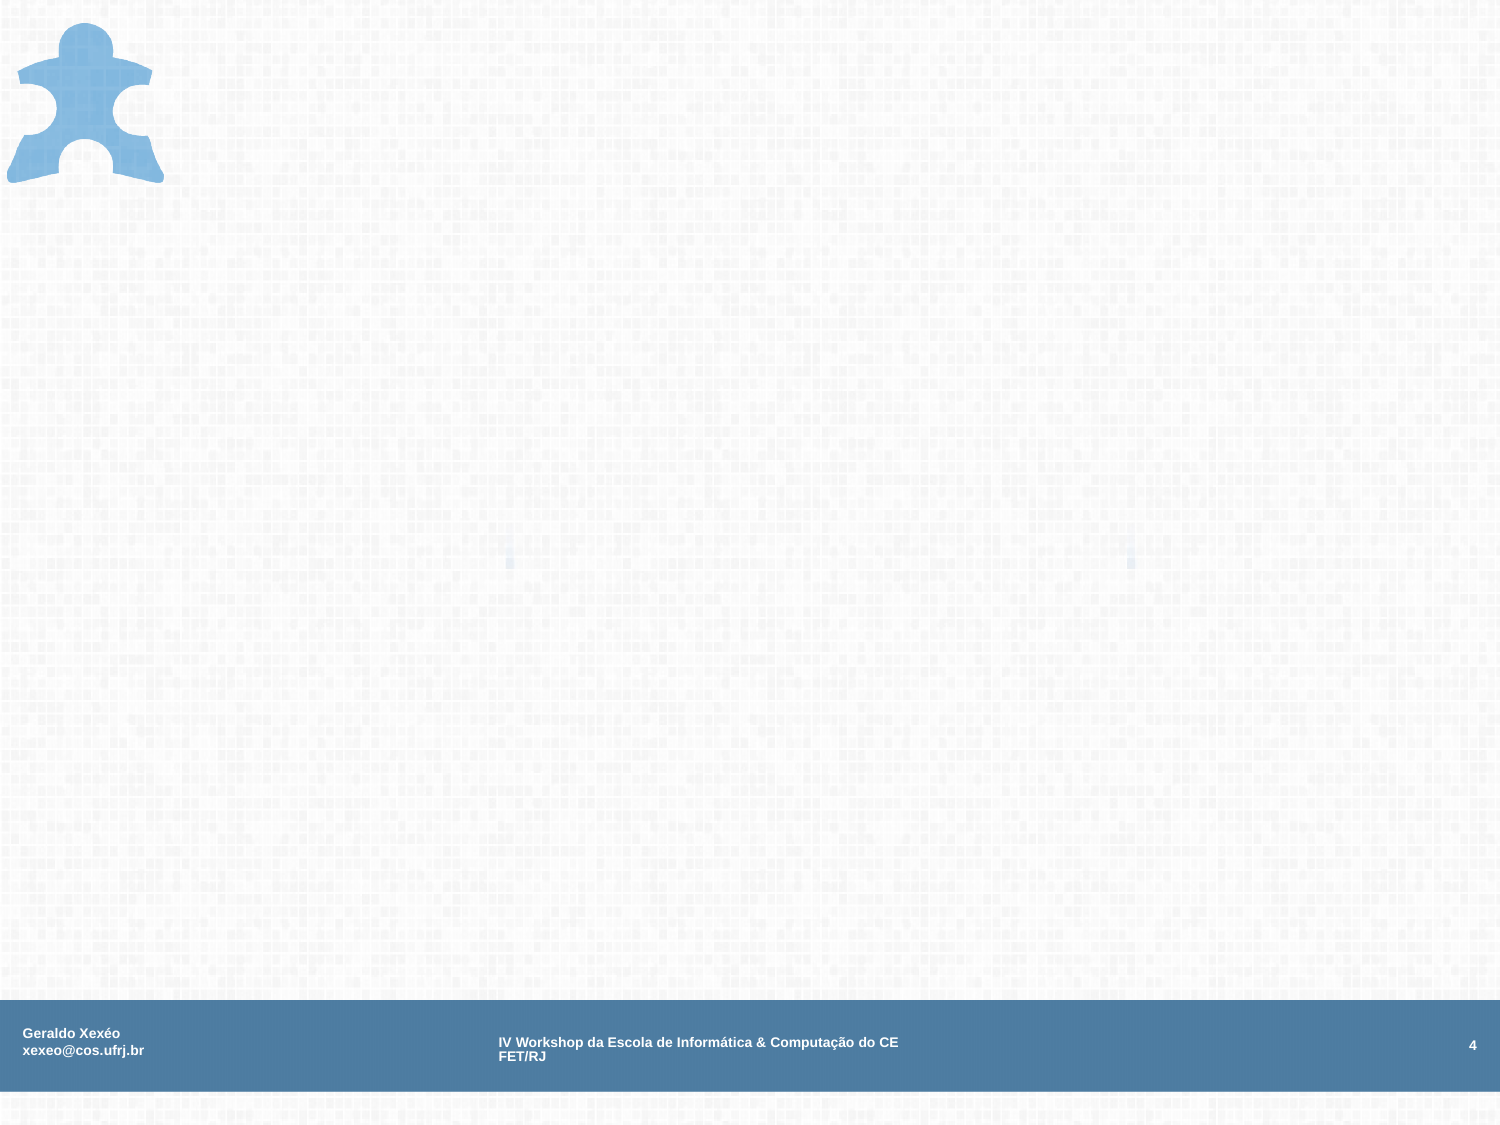

Geraldo Xexéo  xexeo@cos.ufrj.br
IV Workshop da Escola de Informática & Computação do CEFET/RJ
4